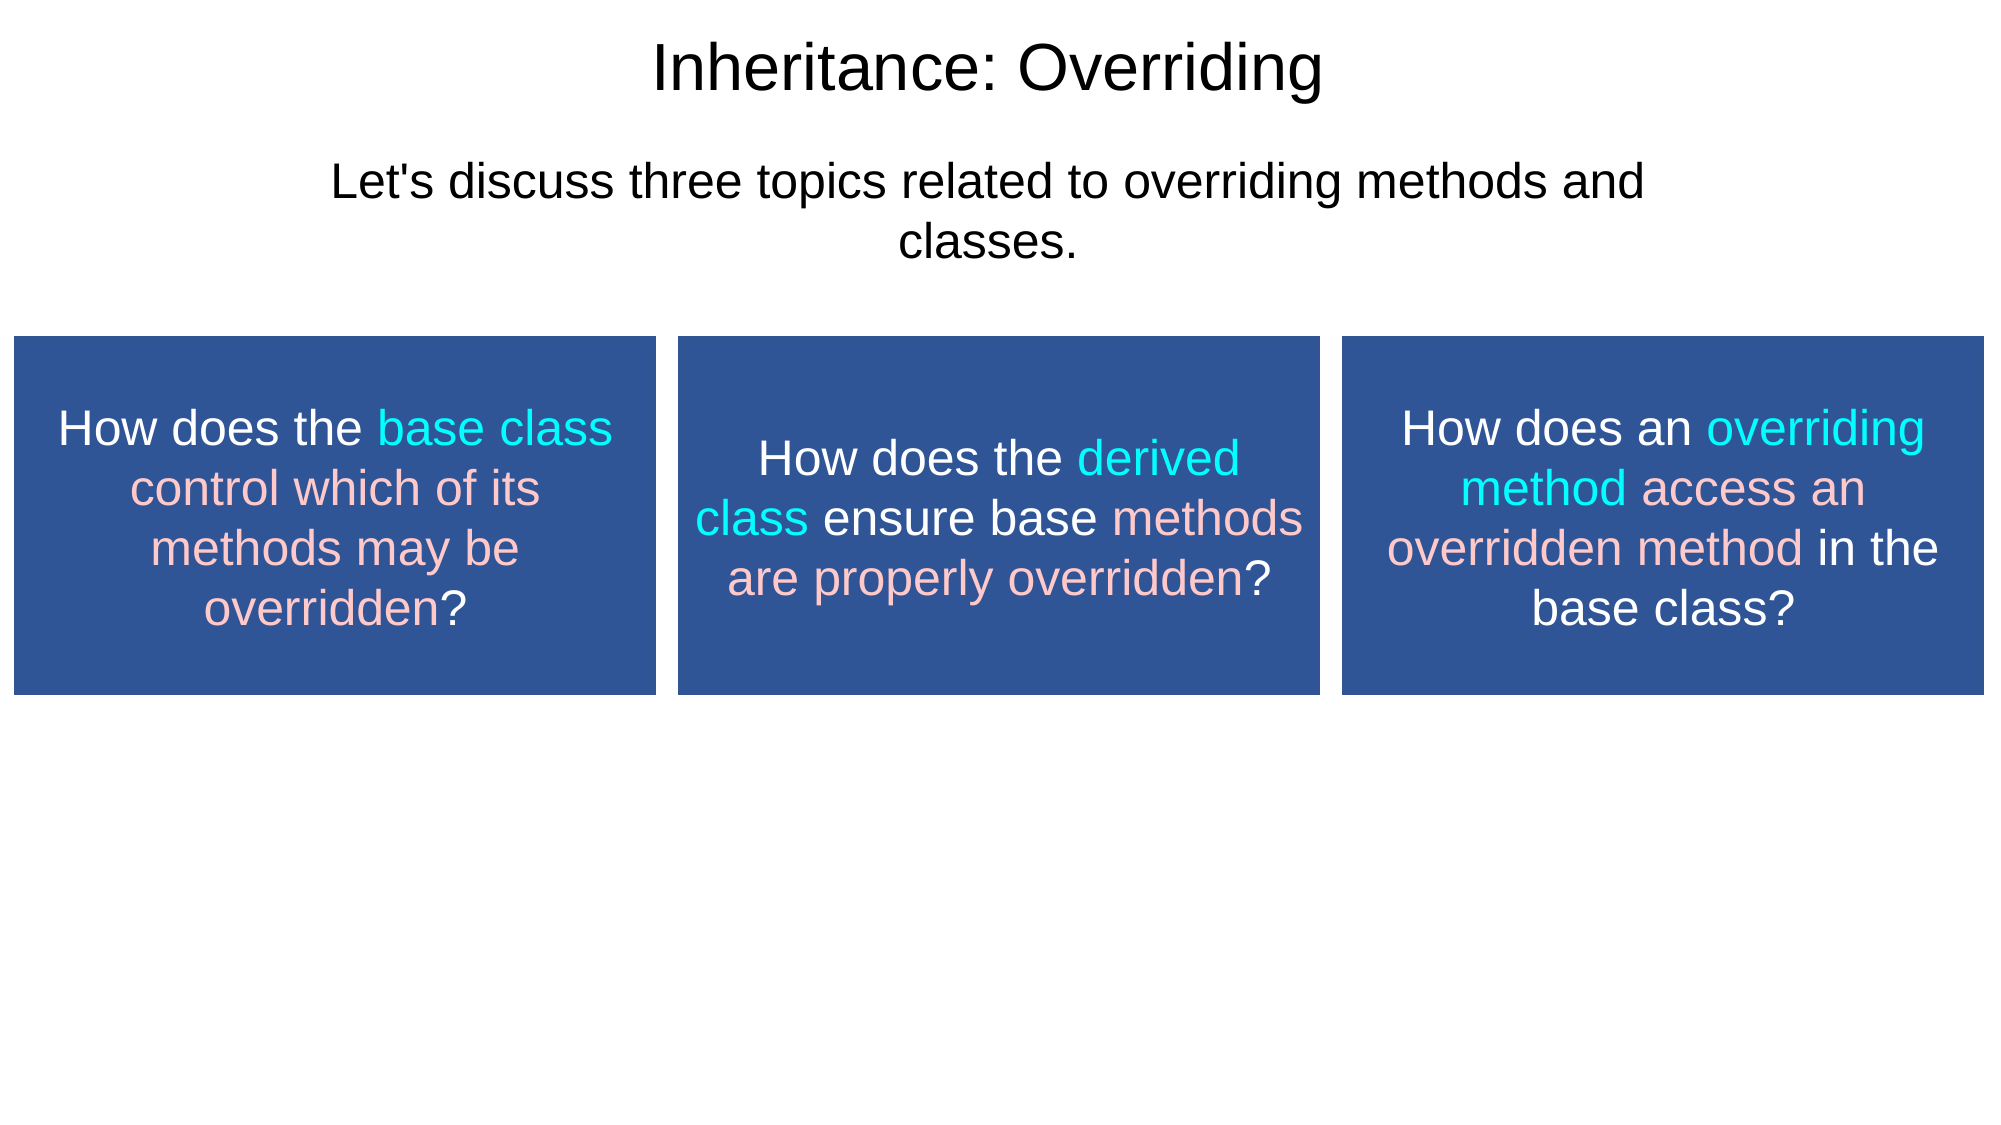

# Inheritance: Overriding
Let's discuss three topics related to overriding methods and classes.
How does the base class control which of its methods may be overridden?
How does the derived class ensure base methods are properly overridden?
How does an overriding method access an overridden method in the base class?